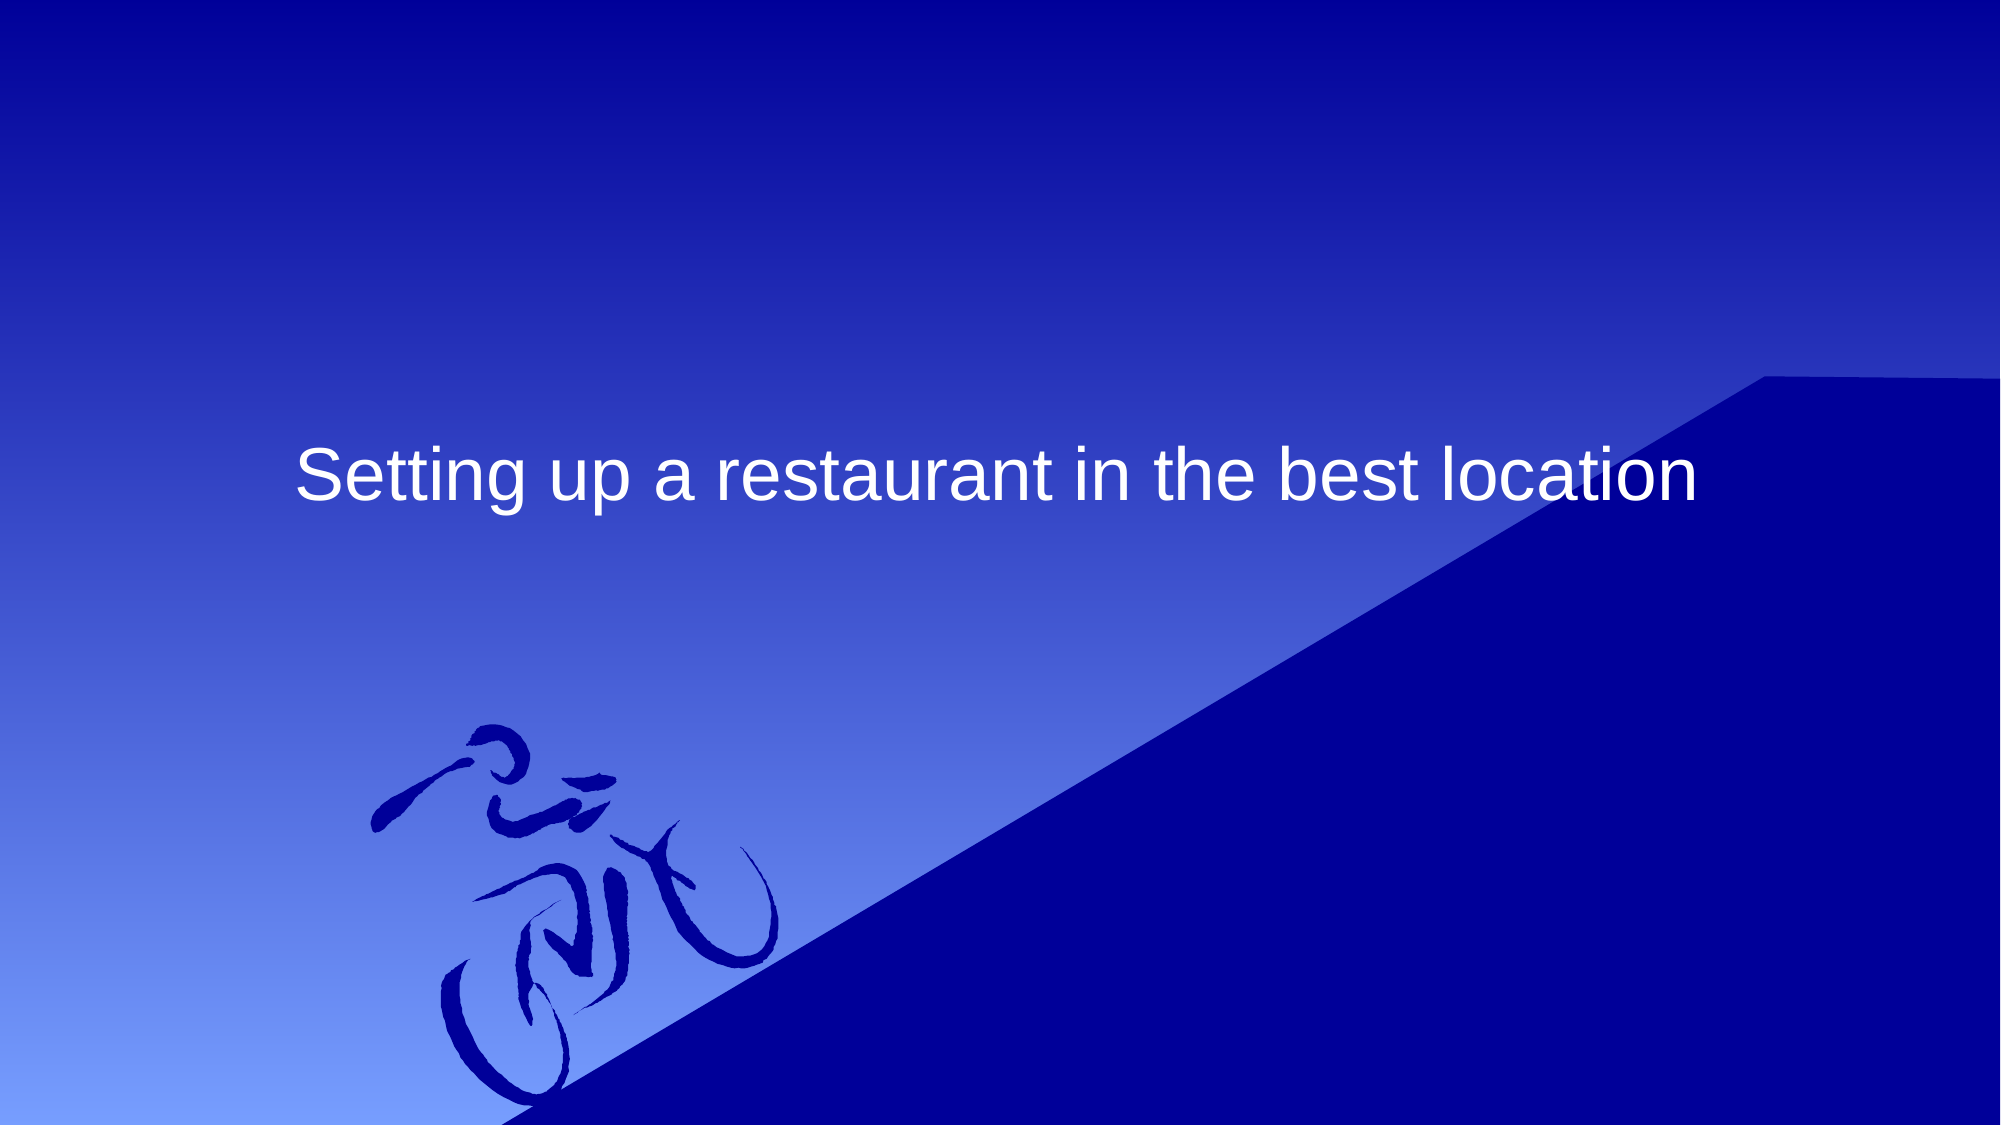

# Setting up a restaurant in the best location